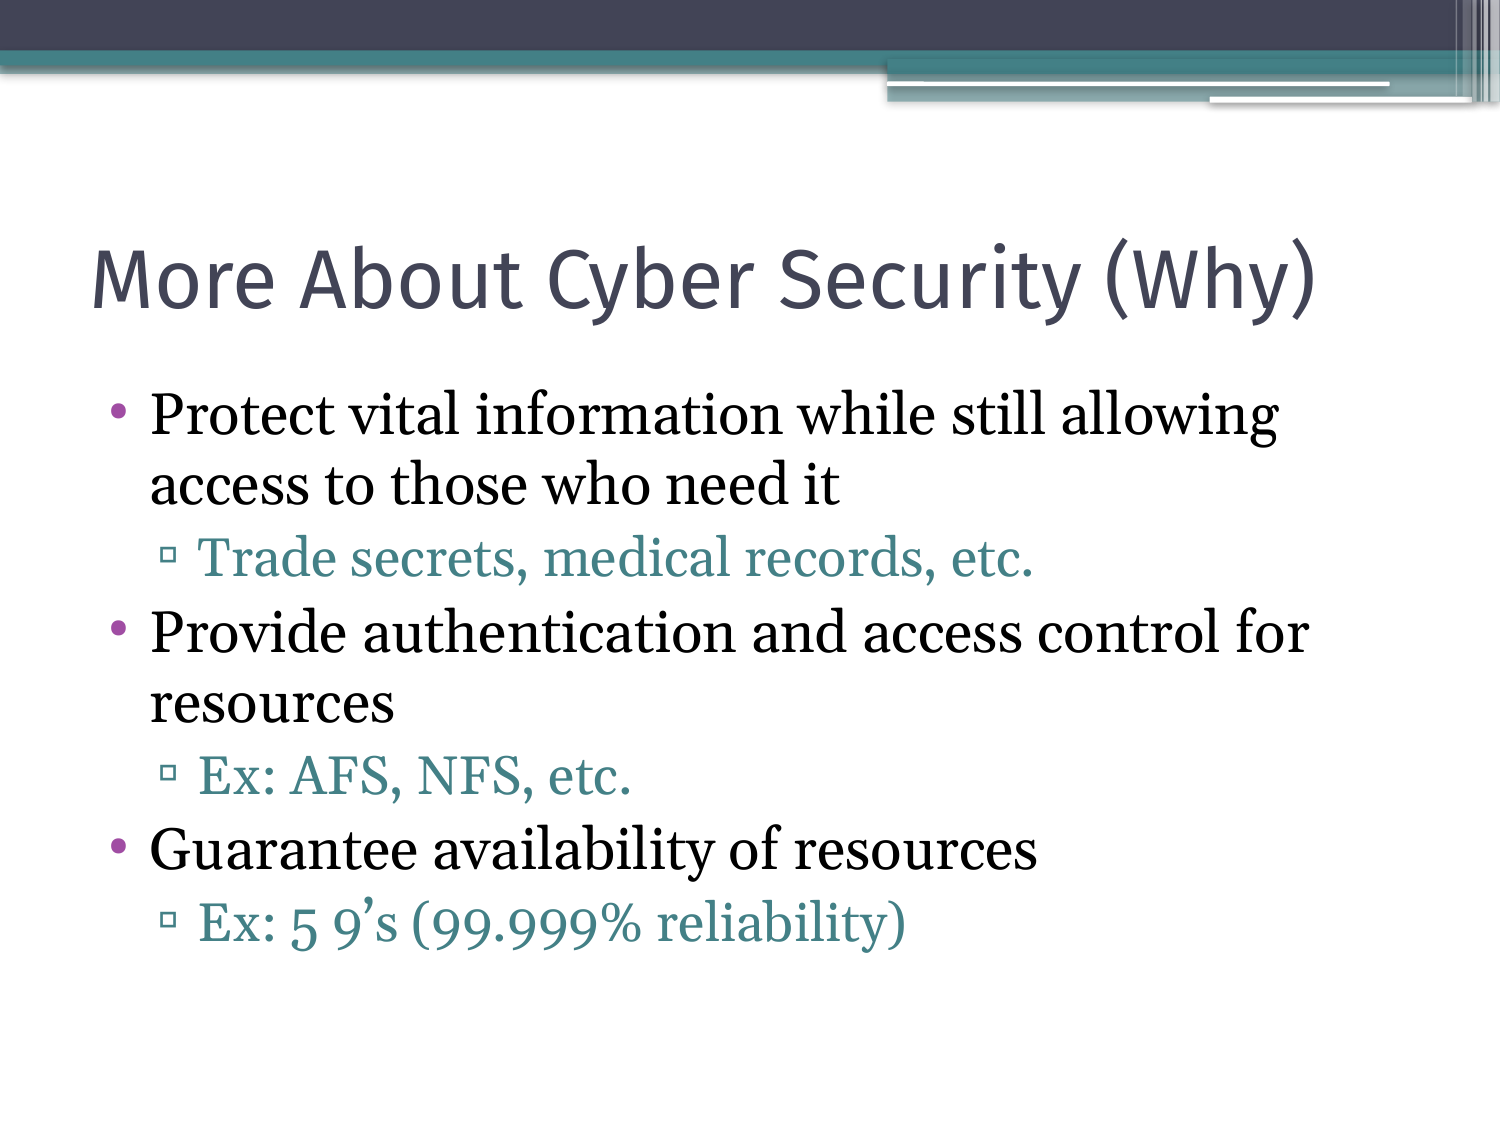

# More About Cyber Security (Why)
Protect vital information while still allowing access to those who need it
Trade secrets, medical records, etc.
Provide authentication and access control for resources
Ex: AFS, NFS, etc.
Guarantee availability of resources
Ex: 5 9’s (99.999% reliability)